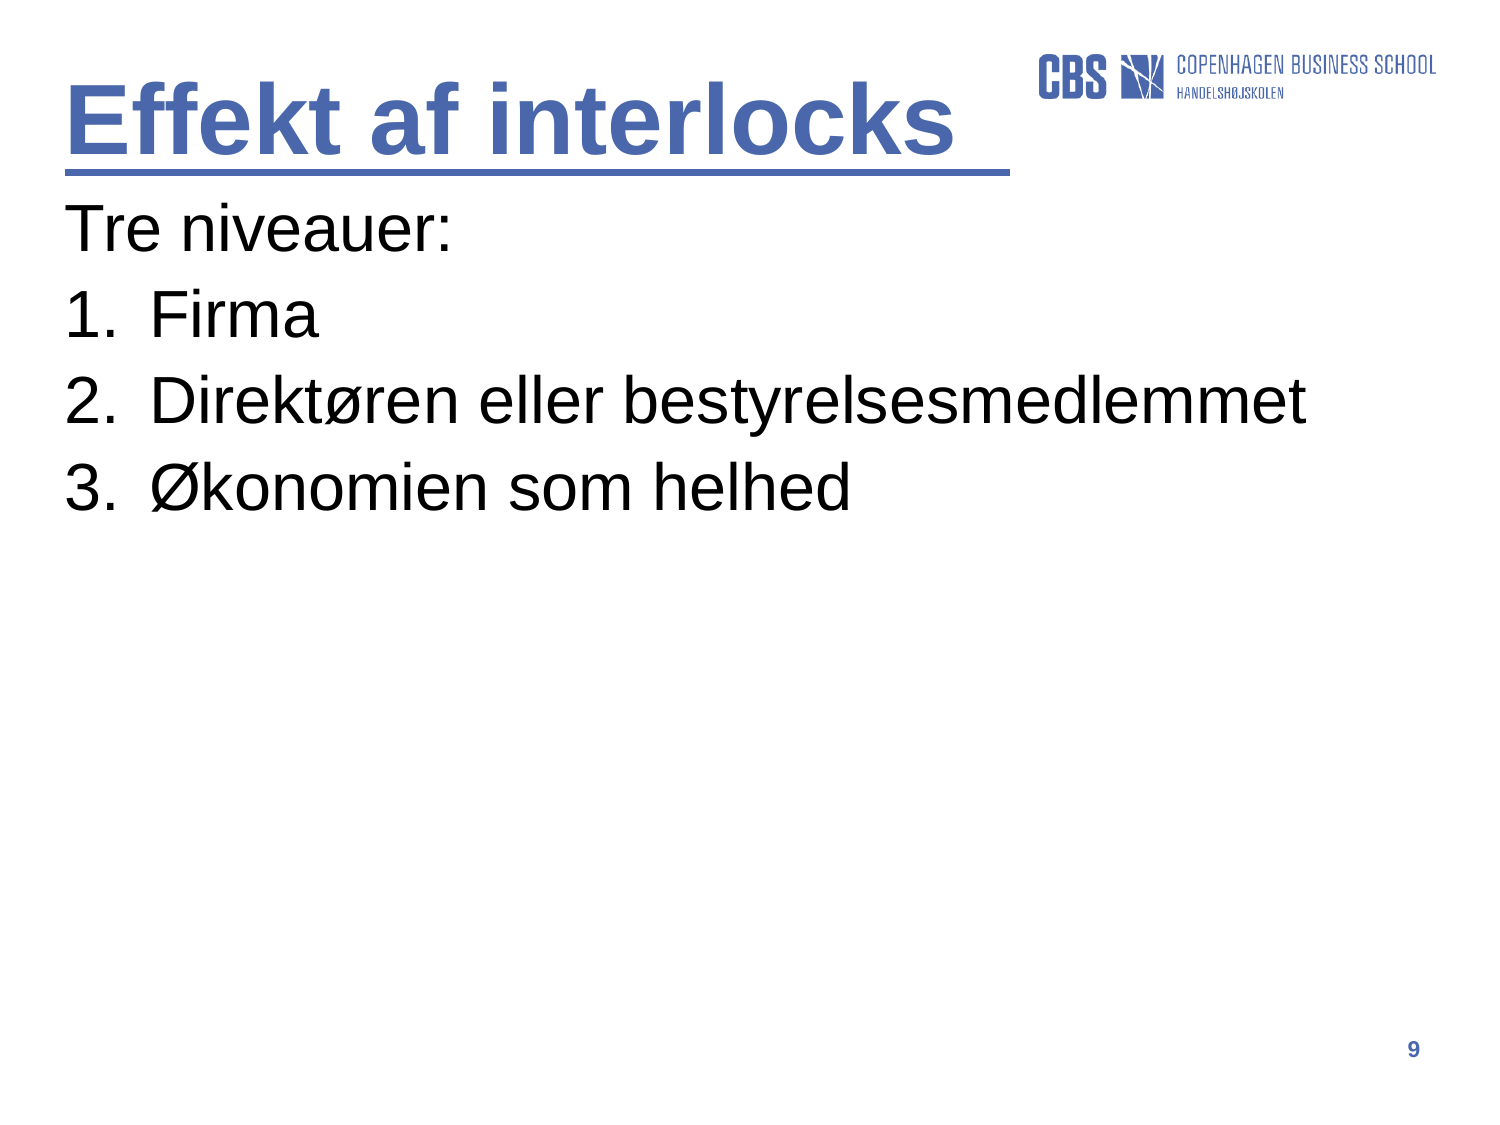

Effekt af interlocks
Tre niveauer:
Firma
Direktøren eller bestyrelsesmedlemmet
Økonomien som helhed